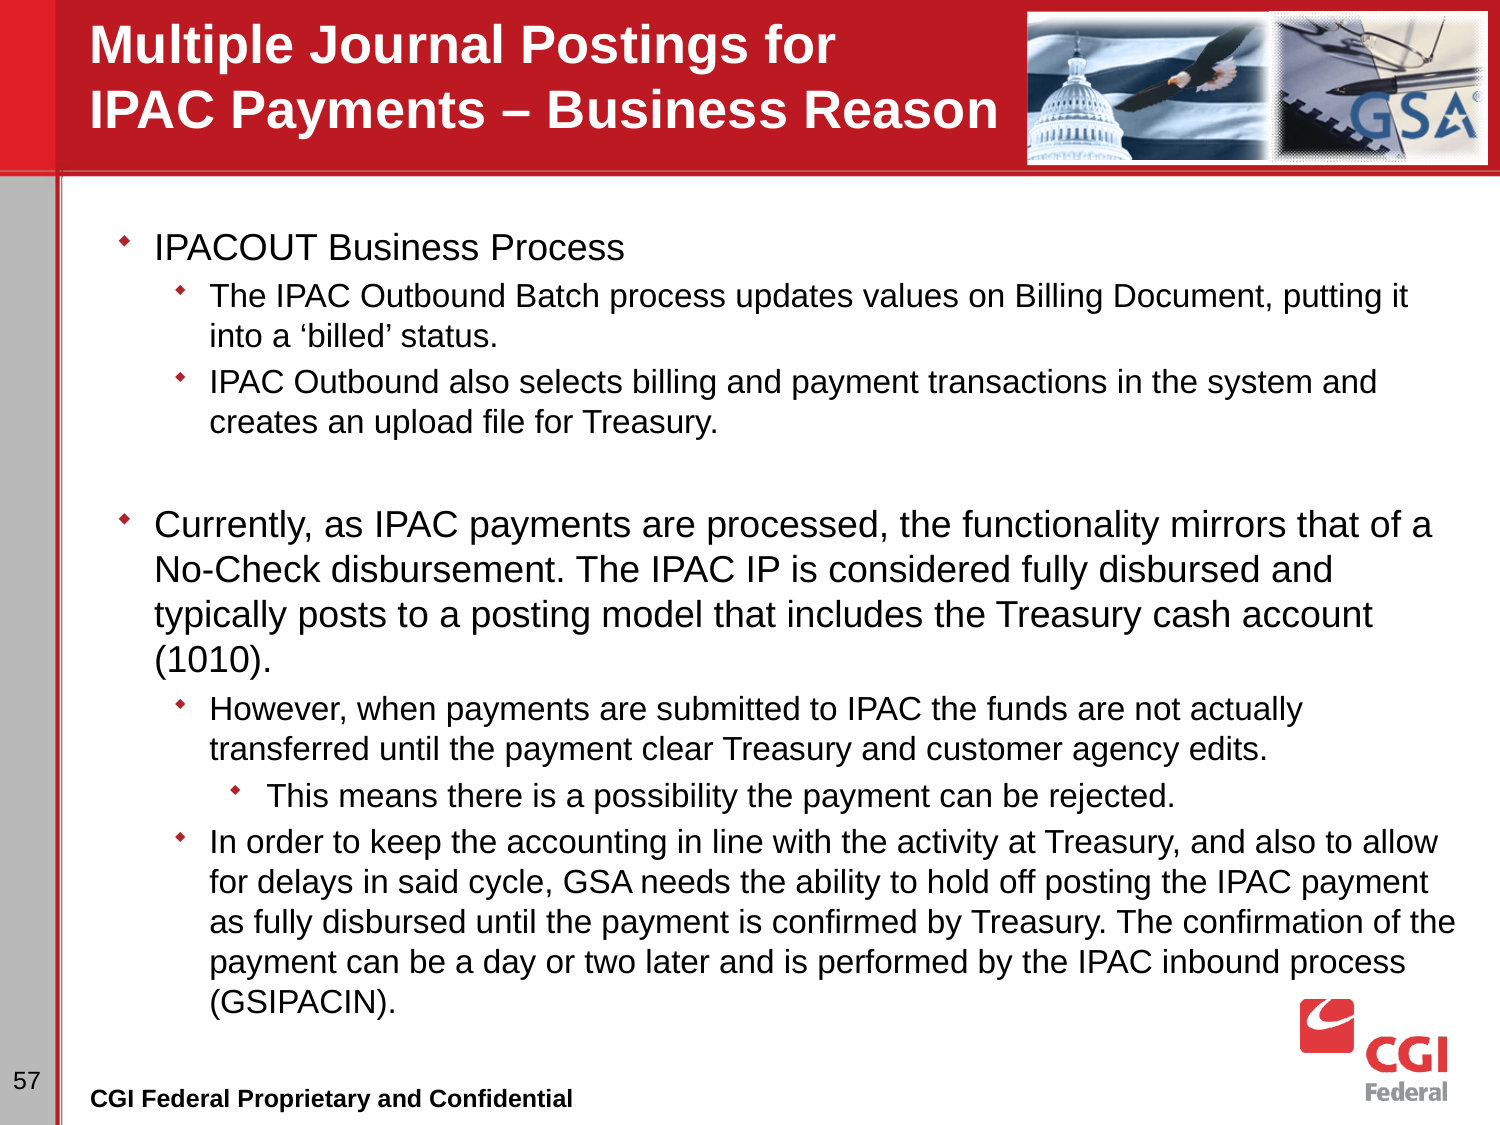

# Multiple Journal Postings for IPAC Payments – Business Reason
IPACOUT Business Process
The IPAC Outbound Batch process updates values on Billing Document, putting it into a ‘billed’ status.
IPAC Outbound also selects billing and payment transactions in the system and creates an upload file for Treasury.

Currently, as IPAC payments are processed, the functionality mirrors that of a No-Check disbursement. The IPAC IP is considered fully disbursed and typically posts to a posting model that includes the Treasury cash account (1010).
However, when payments are submitted to IPAC the funds are not actually transferred until the payment clear Treasury and customer agency edits.
This means there is a possibility the payment can be rejected.
In order to keep the accounting in line with the activity at Treasury, and also to allow for delays in said cycle, GSA needs the ability to hold off posting the IPAC payment as fully disbursed until the payment is confirmed by Treasury. The confirmation of the payment can be a day or two later and is performed by the IPAC inbound process (GSIPACIN).

57
CGI Federal Proprietary and Confidential